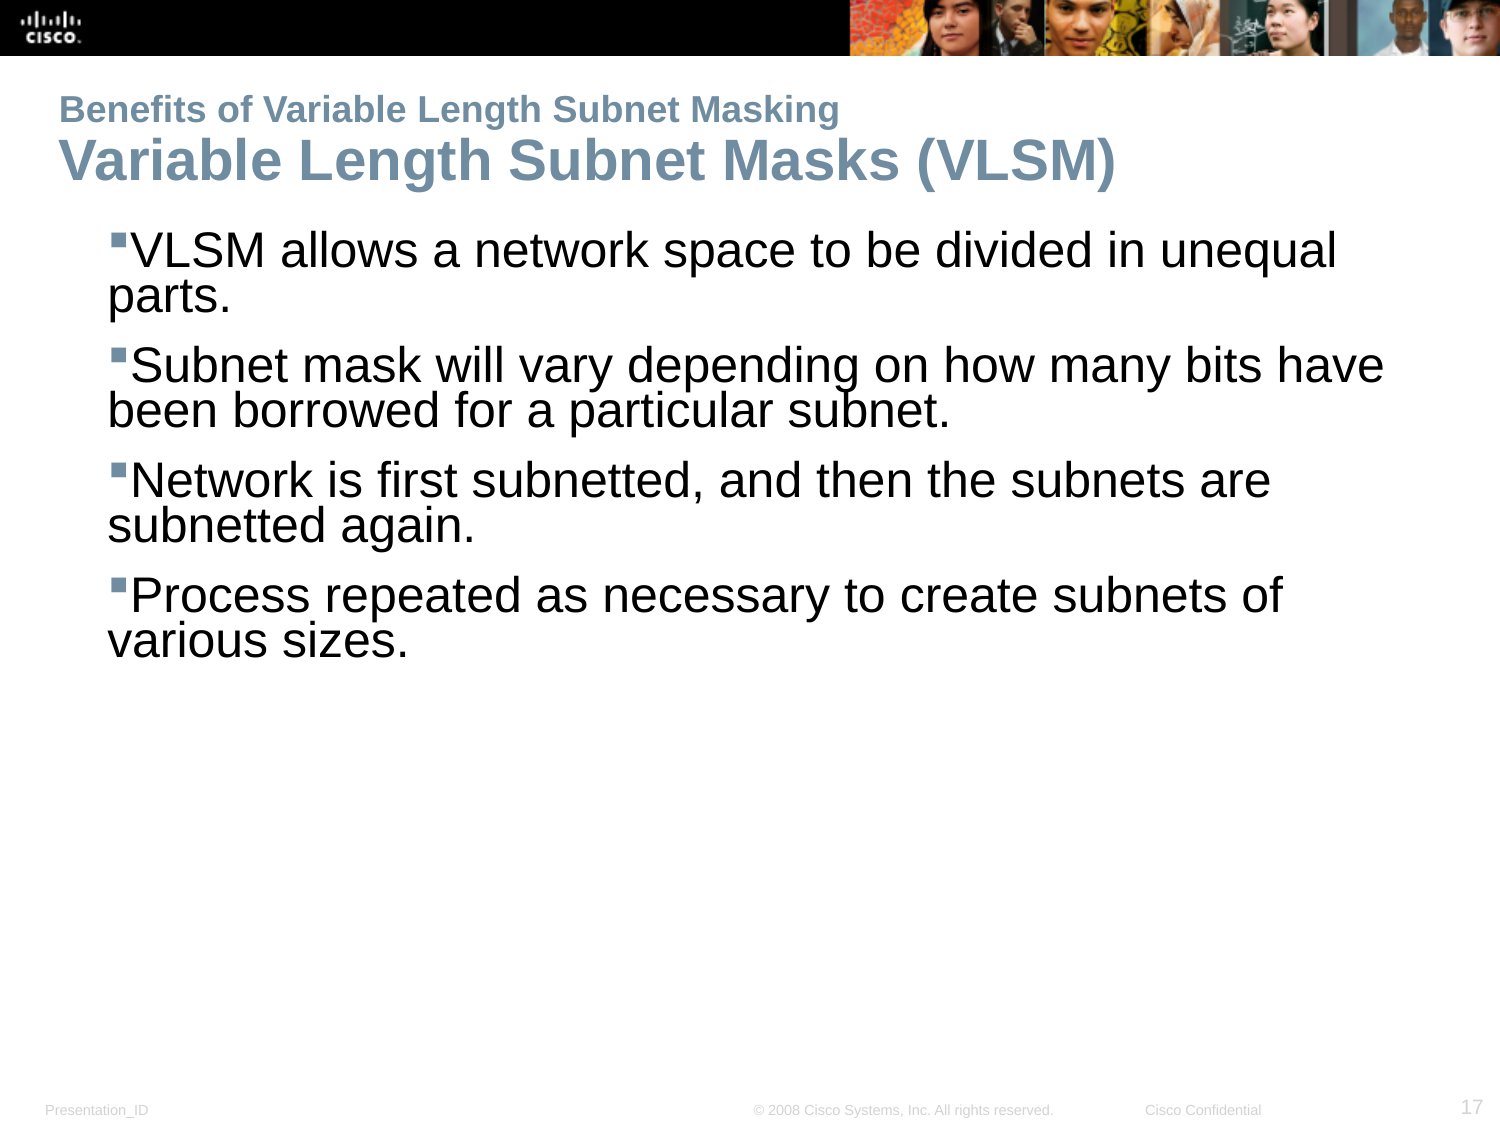

# Benefits of Variable Length Subnet Masking Variable Length Subnet Masks (VLSM)
VLSM allows a network space to be divided in unequal parts.
Subnet mask will vary depending on how many bits have been borrowed for a particular subnet.
Network is first subnetted, and then the subnets are subnetted again.
Process repeated as necessary to create subnets of various sizes.